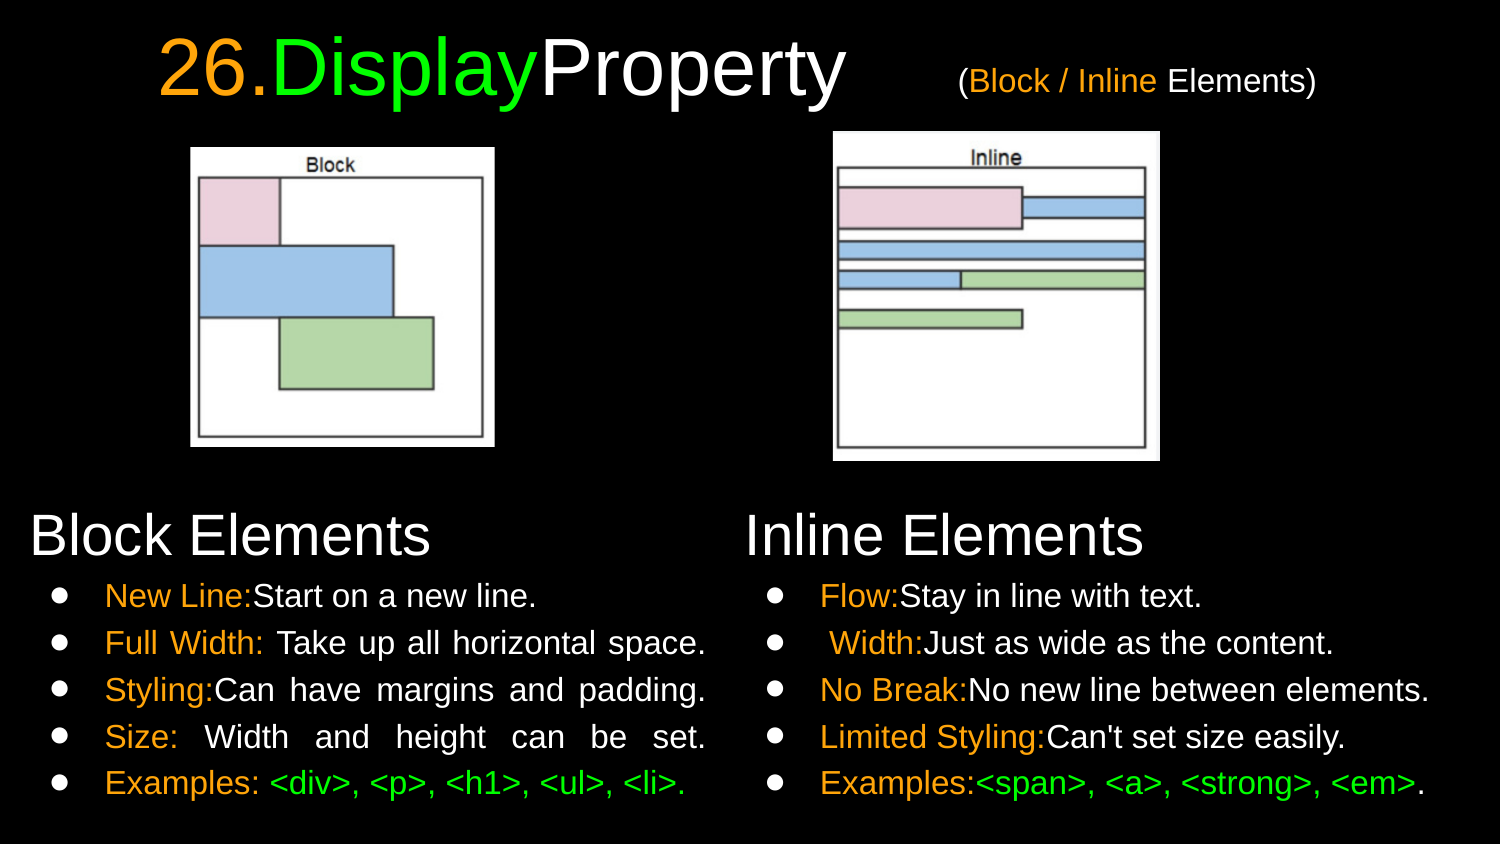

26.DisplayProperty
(Block / Inline Elements)

Block Elements
Inline Elements
● ● ● ● ●
● ● ● ● ●
New Line:Start on a new line.
Full Width: Take up all horizontal space. Styling:Can have margins and padding. Size: Width and height can be set. Examples: <div>, <p>, <h1>, <ul>, <li>.
Flow:Stay in line with text.
 Width:Just as wide as the content.
No Break:No new line between elements. Limited Styling:Can't set size easily. Examples:<span>, <a>, <strong>, <em>.